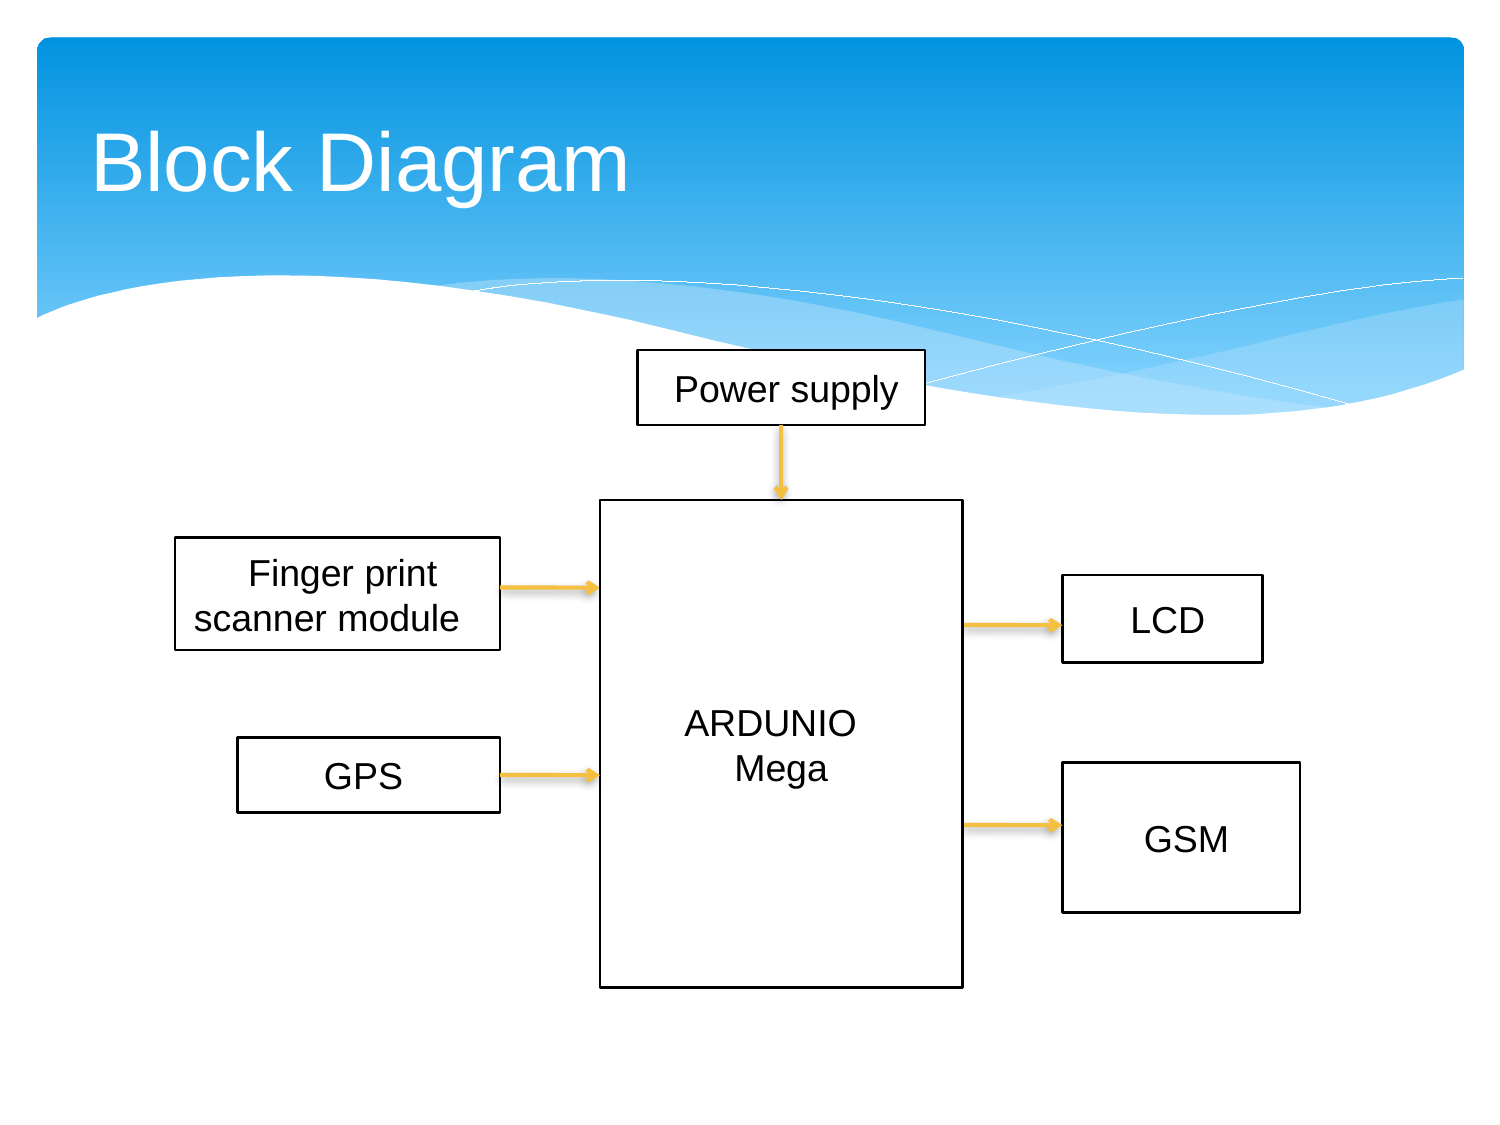

# Block Diagram
 Power supply
  ARDUNIO
Mega
 Finger print scanner module
 LCD
GPS
 GSM